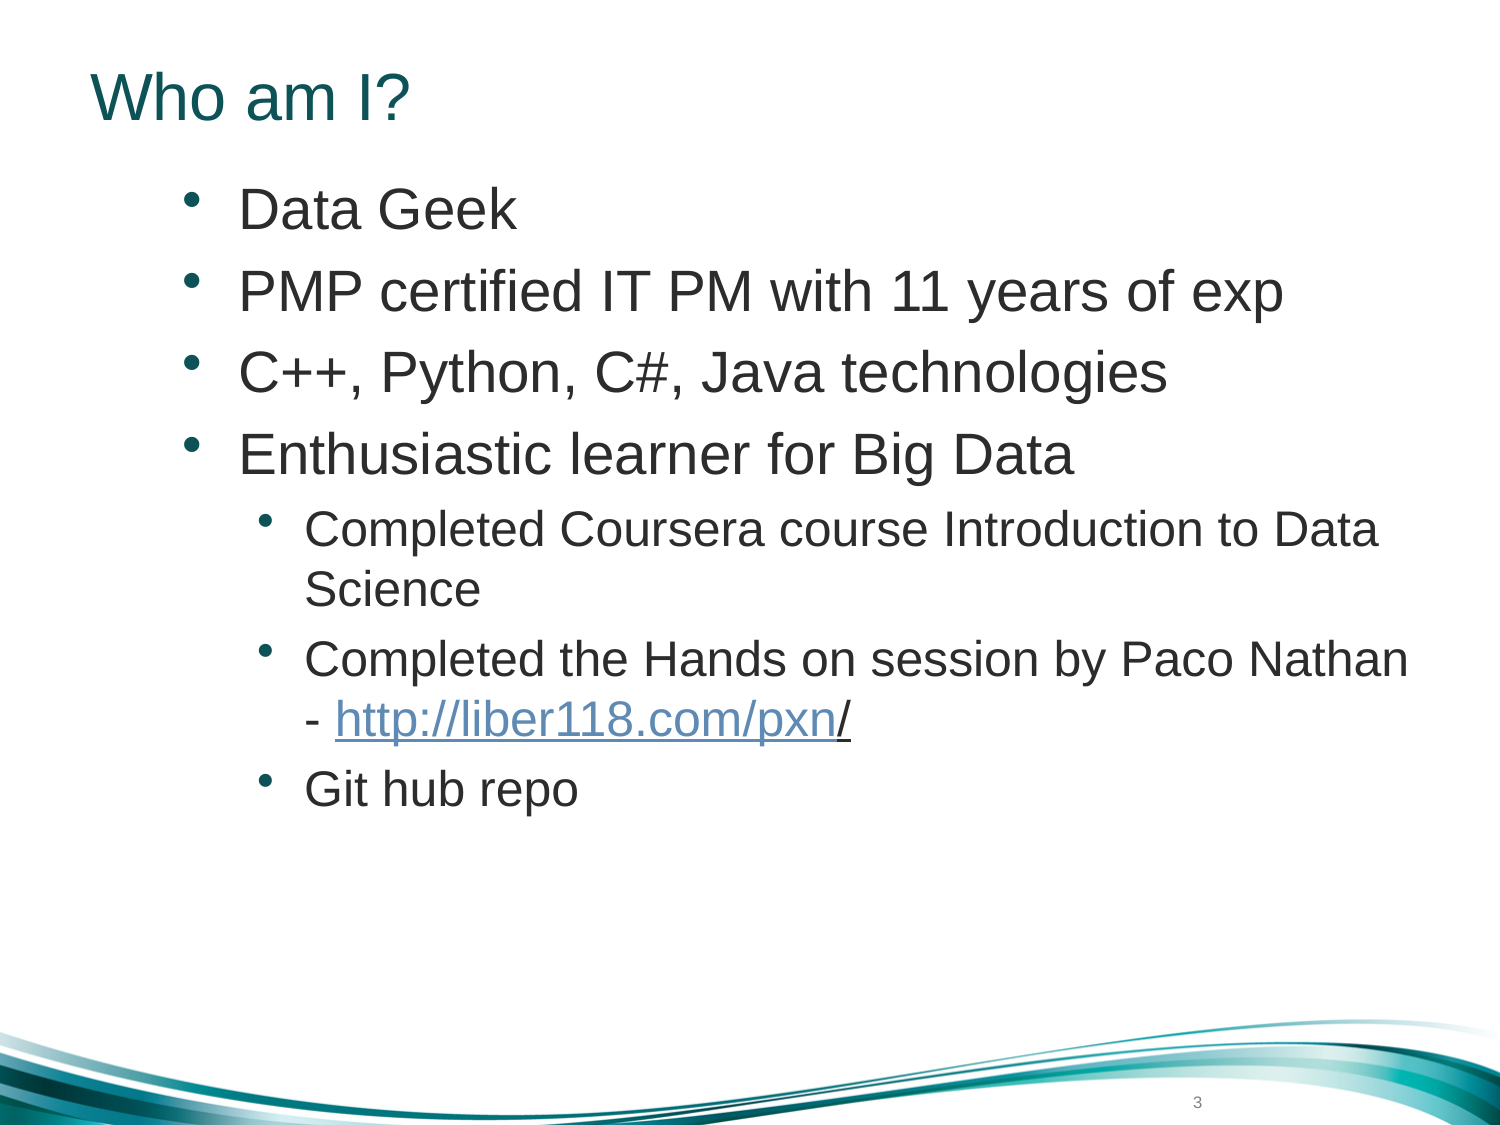

# Who am I?
Data Geek
PMP certified IT PM with 11 years of exp
C++, Python, C#, Java technologies
Enthusiastic learner for Big Data
Completed Coursera course Introduction to Data Science
Completed the Hands on session by Paco Nathan - http://liber118.com/pxn/
Git hub repo
3